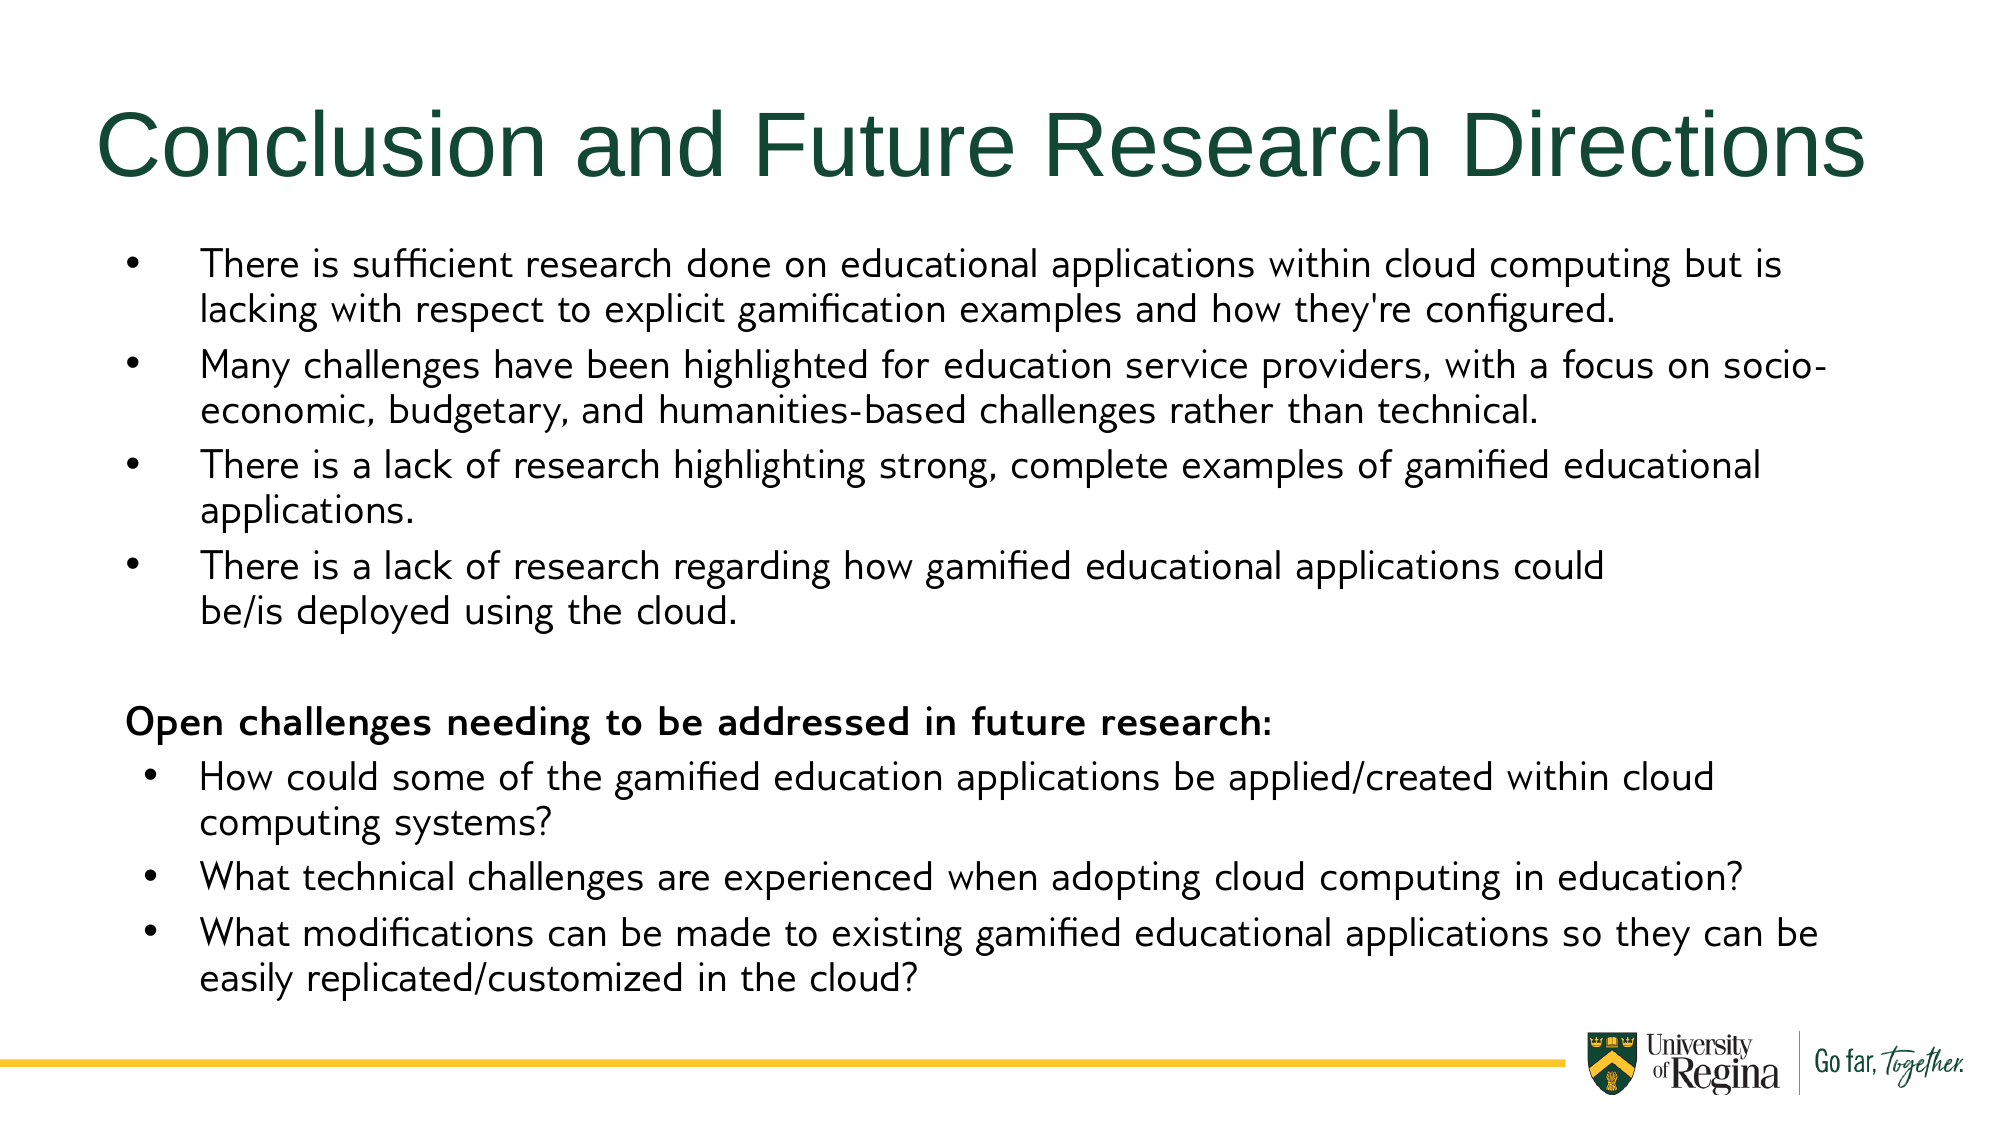

Conclusion and Future Research Directions

There is sufficient research done on educational applications within cloud computing but is lacking with respect to explicit gamification examples and how they're configured.
Many challenges have been highlighted for education service providers, with a focus on socio-economic, budgetary, and humanities-based challenges rather than technical.
There is a lack of research highlighting strong, complete examples of gamified educational applications.
There is a lack of research regarding how gamified educational applications could be/is deployed using the cloud.

Open challenges needing to be addressed in future research:
How could some of the gamified education applications be applied/created within cloud computing systems?
What technical challenges are experienced when adopting cloud computing in education?
What modifications can be made to existing gamified educational applications so they can be easily replicated/customized in the cloud?